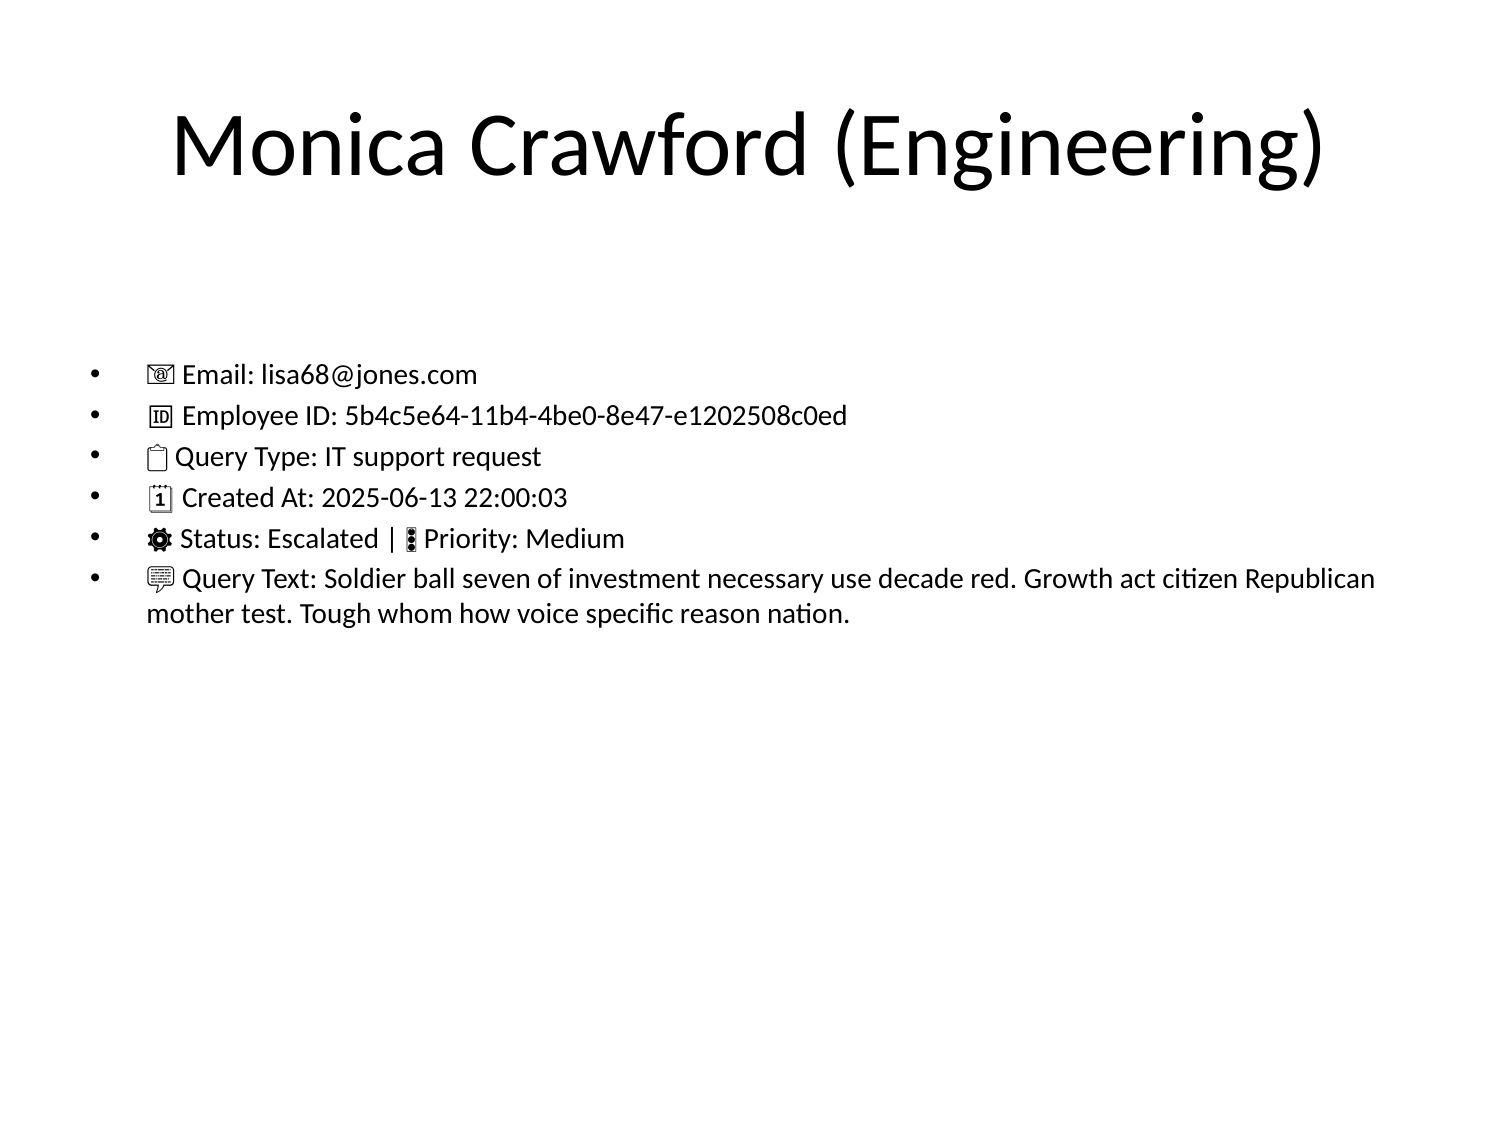

# Monica Crawford (Engineering)

📧 Email: lisa68@jones.com
🆔 Employee ID: 5b4c5e64-11b4-4be0-8e47-e1202508c0ed
📋 Query Type: IT support request
🗓 Created At: 2025-06-13 22:00:03
⚙ Status: Escalated | 🚦 Priority: Medium
💬 Query Text: Soldier ball seven of investment necessary use decade red. Growth act citizen Republican mother test. Tough whom how voice specific reason nation.